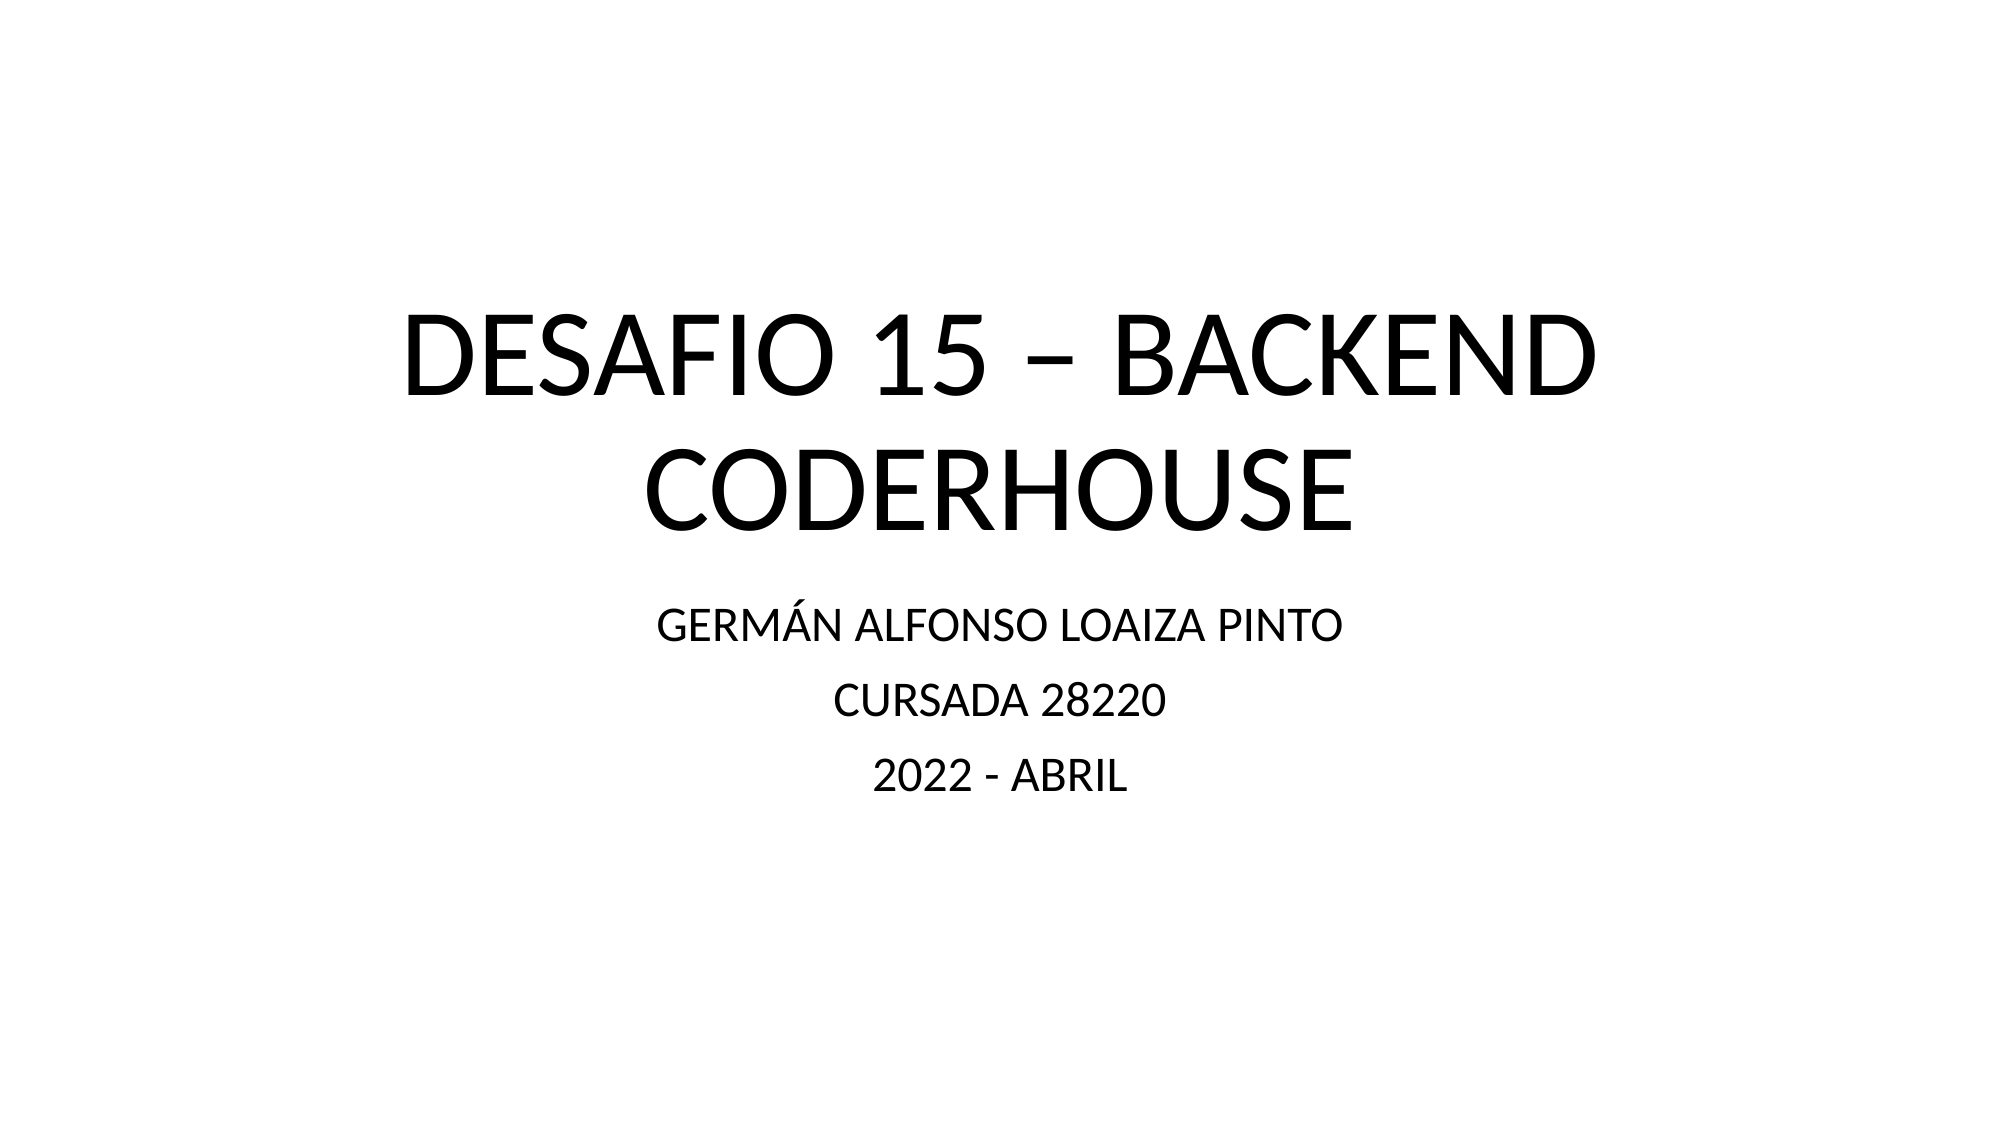

# DESAFIO 15 – BACKEND CODERHOUSE
GERMÁN ALFONSO LOAIZA PINTO
CURSADA 28220
2022 - ABRIL